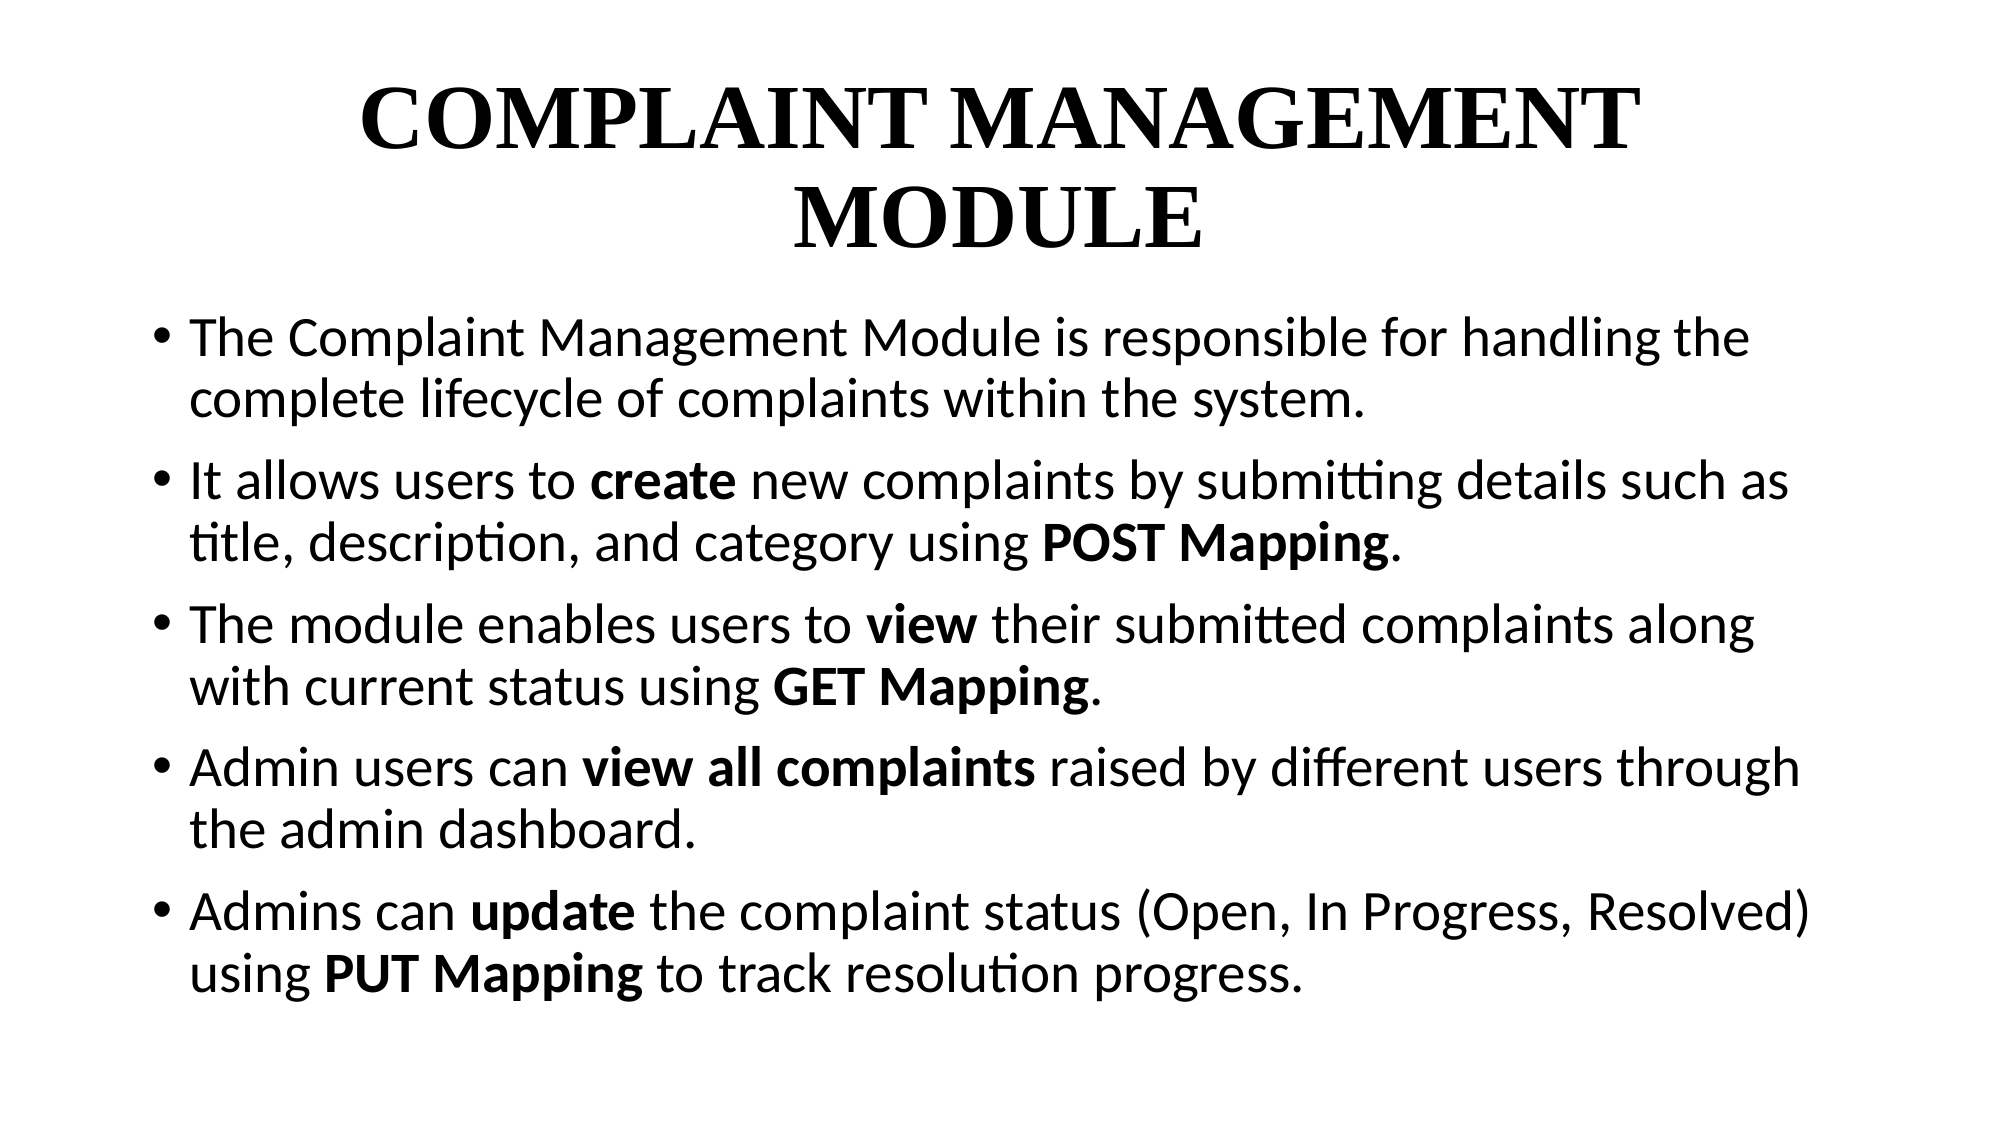

# COMPLAINT MANAGEMENT MODULE
The Complaint Management Module is responsible for handling the complete lifecycle of complaints within the system.
It allows users to create new complaints by submitting details such as title, description, and category using POST Mapping.
The module enables users to view their submitted complaints along with current status using GET Mapping.
Admin users can view all complaints raised by different users through the admin dashboard.
Admins can update the complaint status (Open, In Progress, Resolved) using PUT Mapping to track resolution progress.